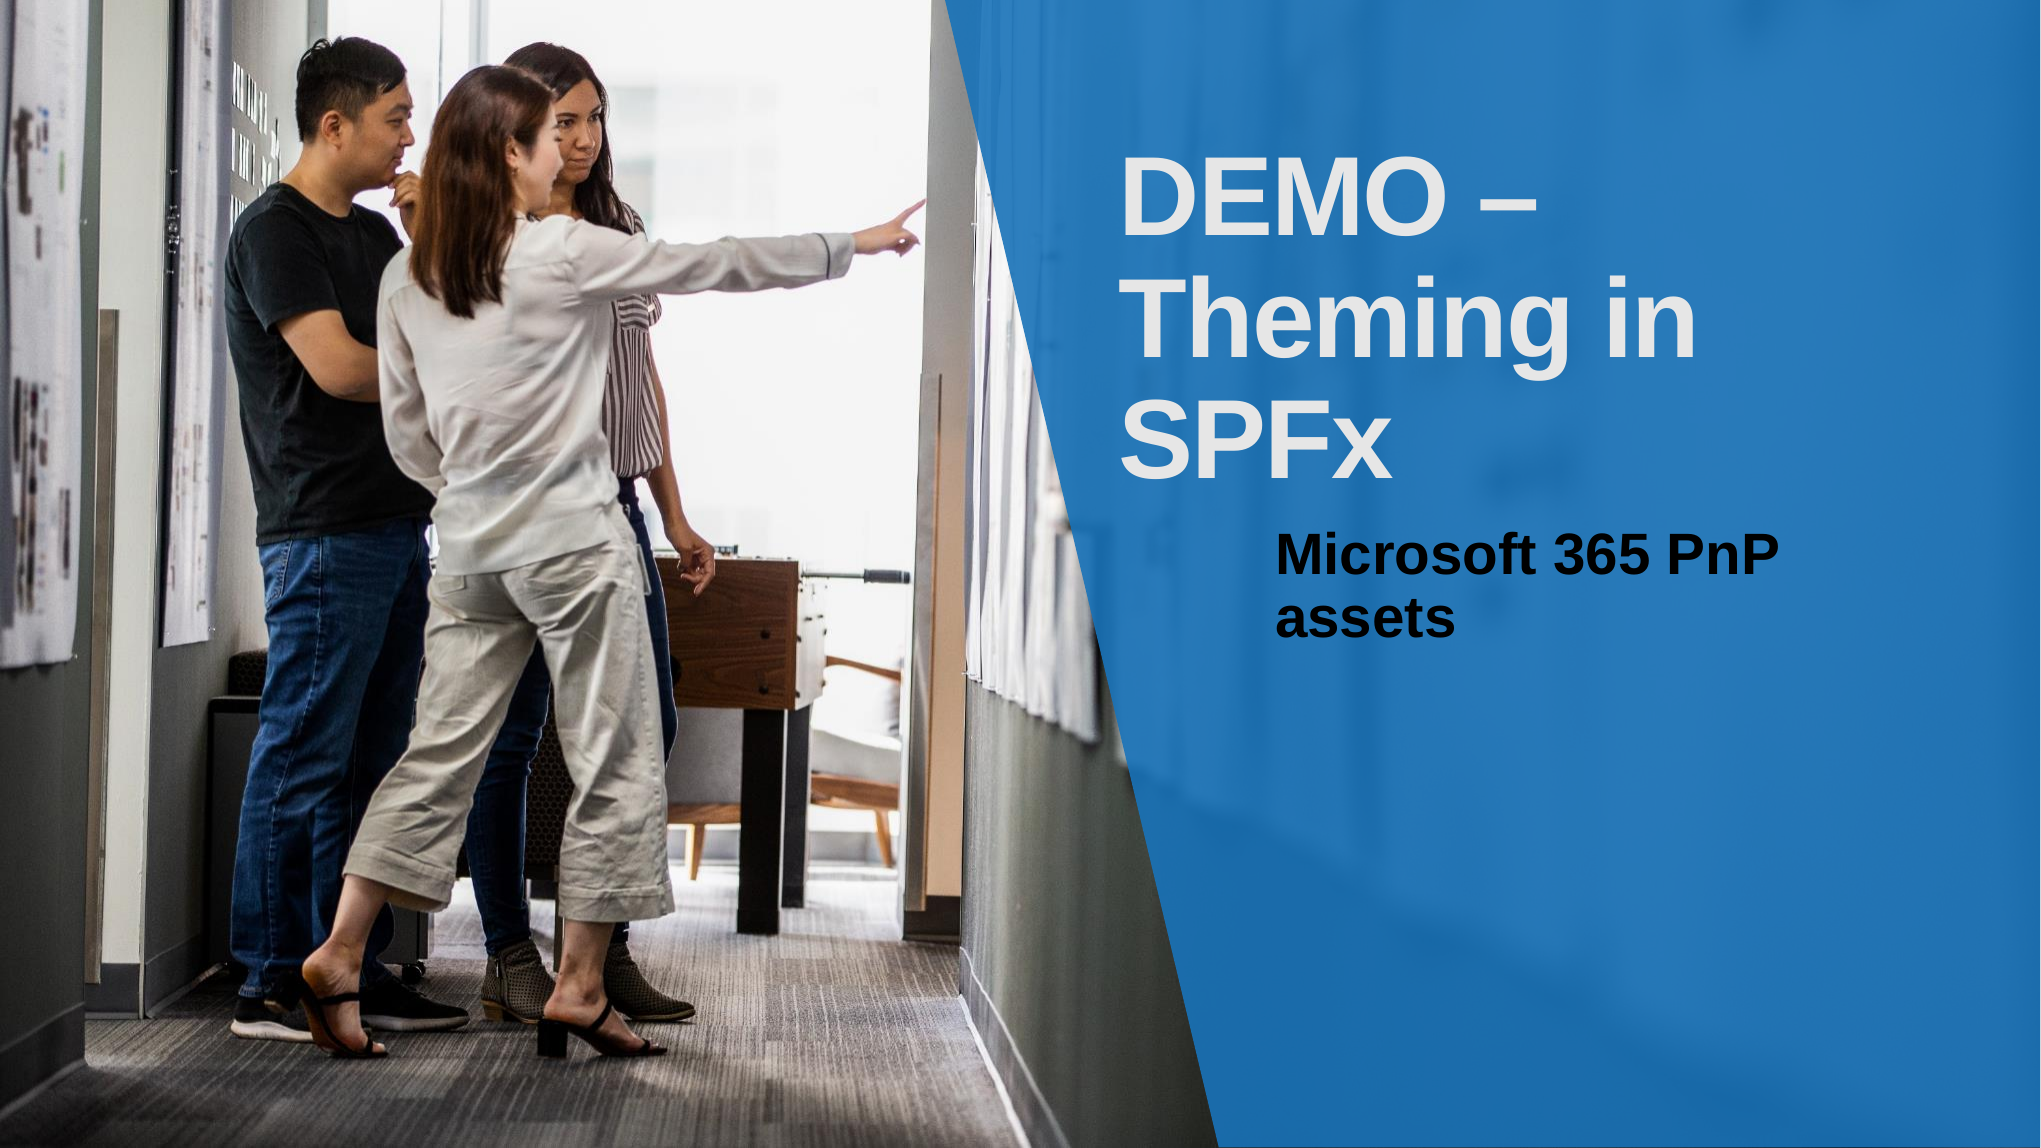

# DEMO – Theming in SPFx
Microsoft 365 PnP assets